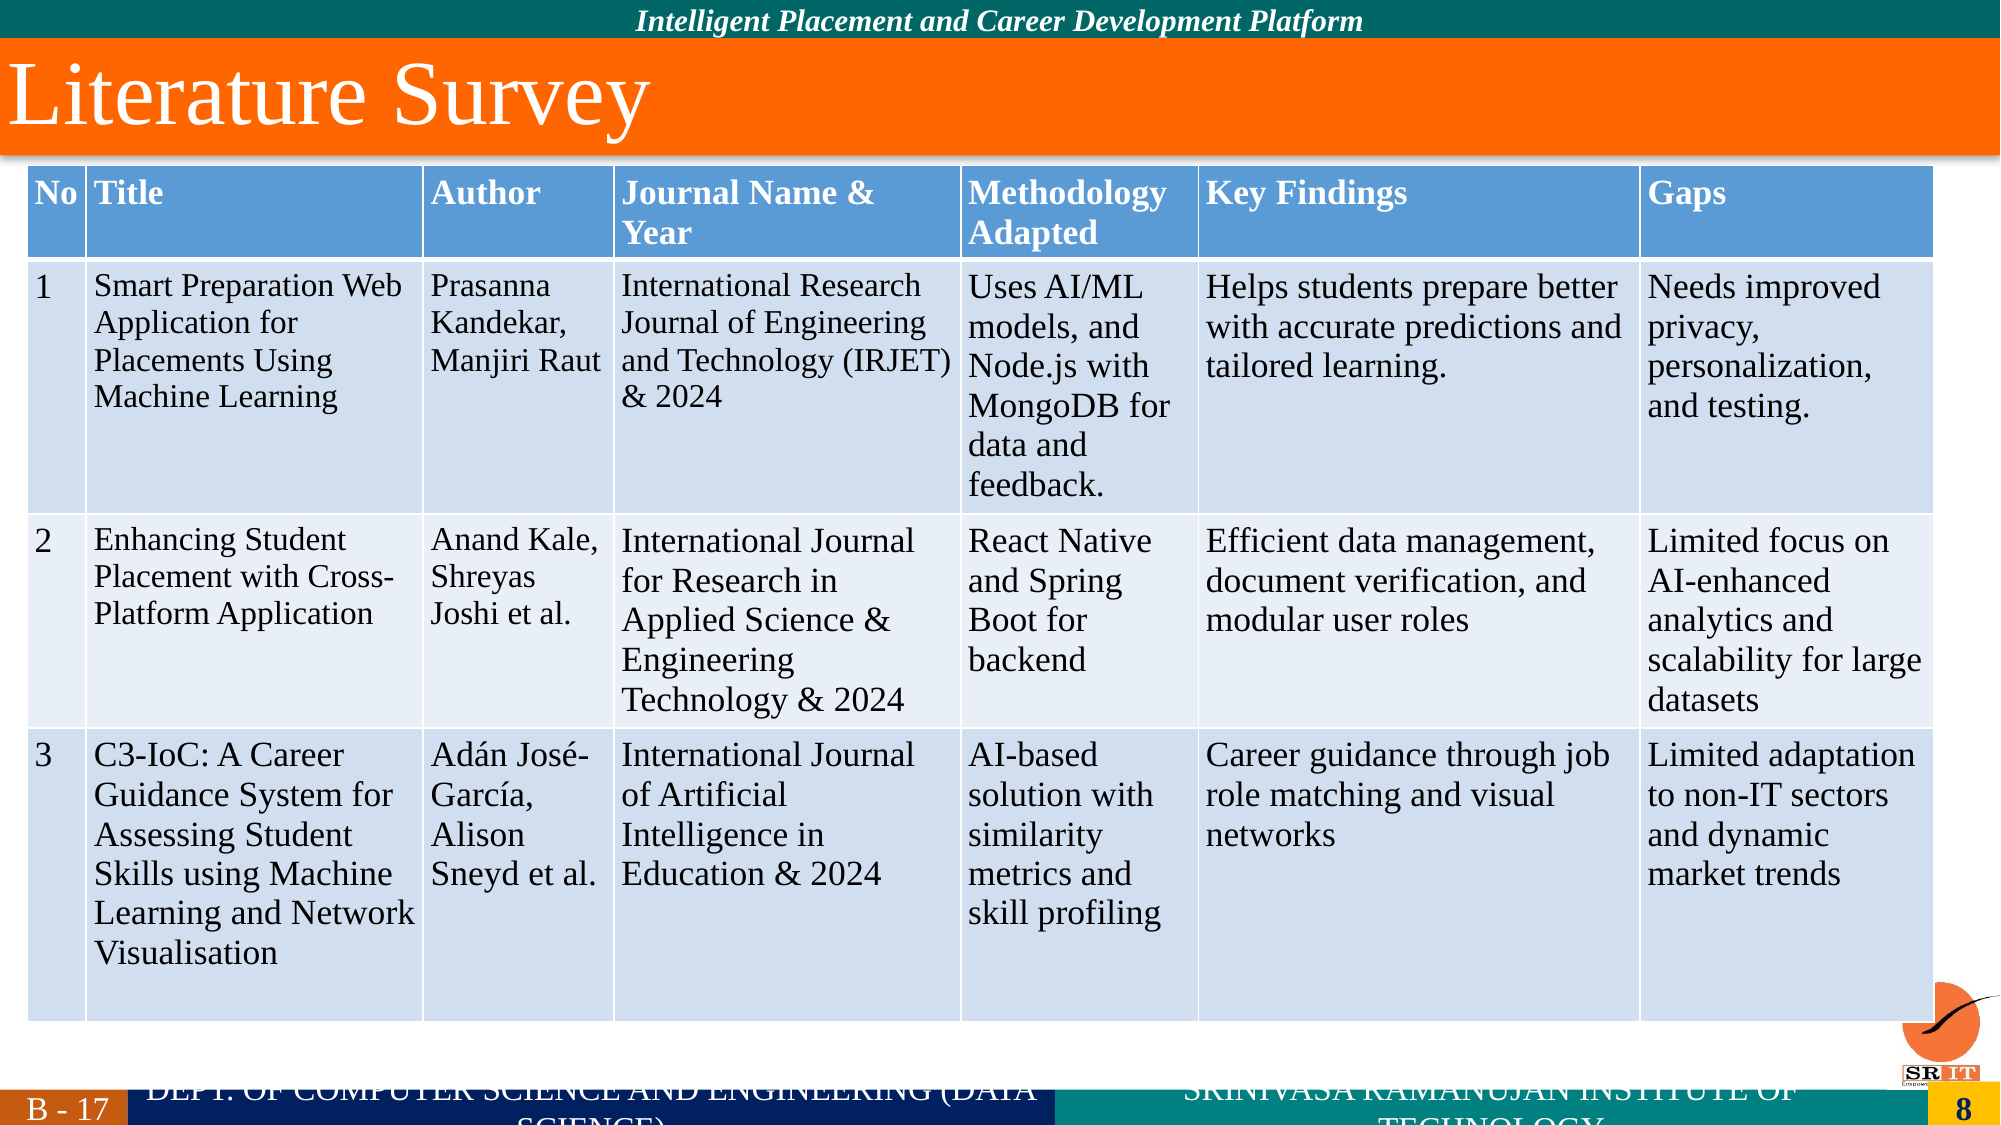

# Literature Survey
| No | Title | Author | Journal Name & Year | Methodology Adapted | Key Findings | Gaps |
| --- | --- | --- | --- | --- | --- | --- |
| 1 | Smart Preparation Web Application for Placements Using Machine Learning | Prasanna Kandekar, Manjiri Raut | International Research Journal of Engineering and Technology (IRJET) & 2024 | Uses AI/ML models, and Node.js with MongoDB for data and feedback. | Helps students prepare better with accurate predictions and tailored learning. | Needs improved privacy, personalization, and testing. |
| 2 | Enhancing Student Placement with Cross-Platform Application | Anand Kale, Shreyas Joshi et al. | International Journal for Research in Applied Science & Engineering Technology & 2024 | React Native and Spring Boot for backend | Efficient data management, document verification, and modular user roles | Limited focus on AI-enhanced analytics and scalability for large datasets |
| 3 | C3-IoC: A Career Guidance System for Assessing Student Skills using Machine Learning and Network Visualisation | Adán José-García, Alison Sneyd et al. | International Journal of Artificial Intelligence in Education & 2024 | AI-based solution with similarity metrics and skill profiling | Career guidance through job role matching and visual networks | Limited adaptation to non-IT sectors and dynamic market trends |
8